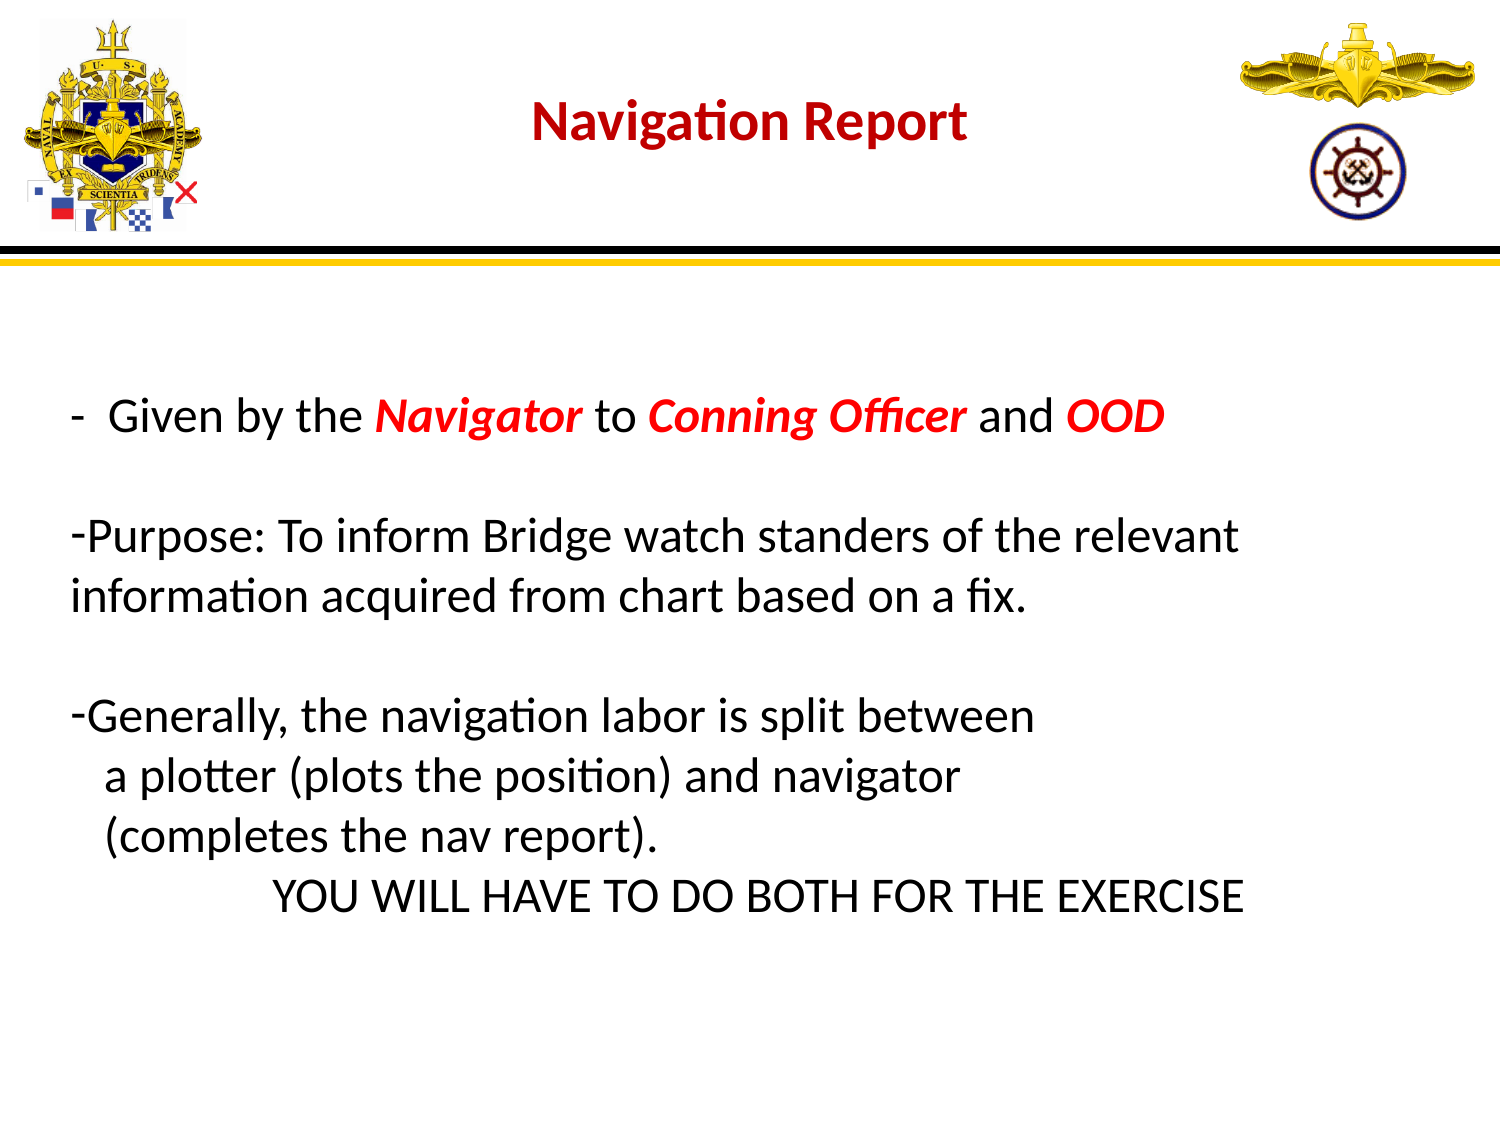

Navigation Report
-  Given by the Navigator to Conning Officer and OOD

Purpose: To inform Bridge watch standers of the relevant information acquired from chart based on a fix.

Generally, the navigation labor is split between
   a plotter (plots the position) and navigator
   (completes the nav report).
YOU WILL HAVE TO DO BOTH FOR THE EXERCISE